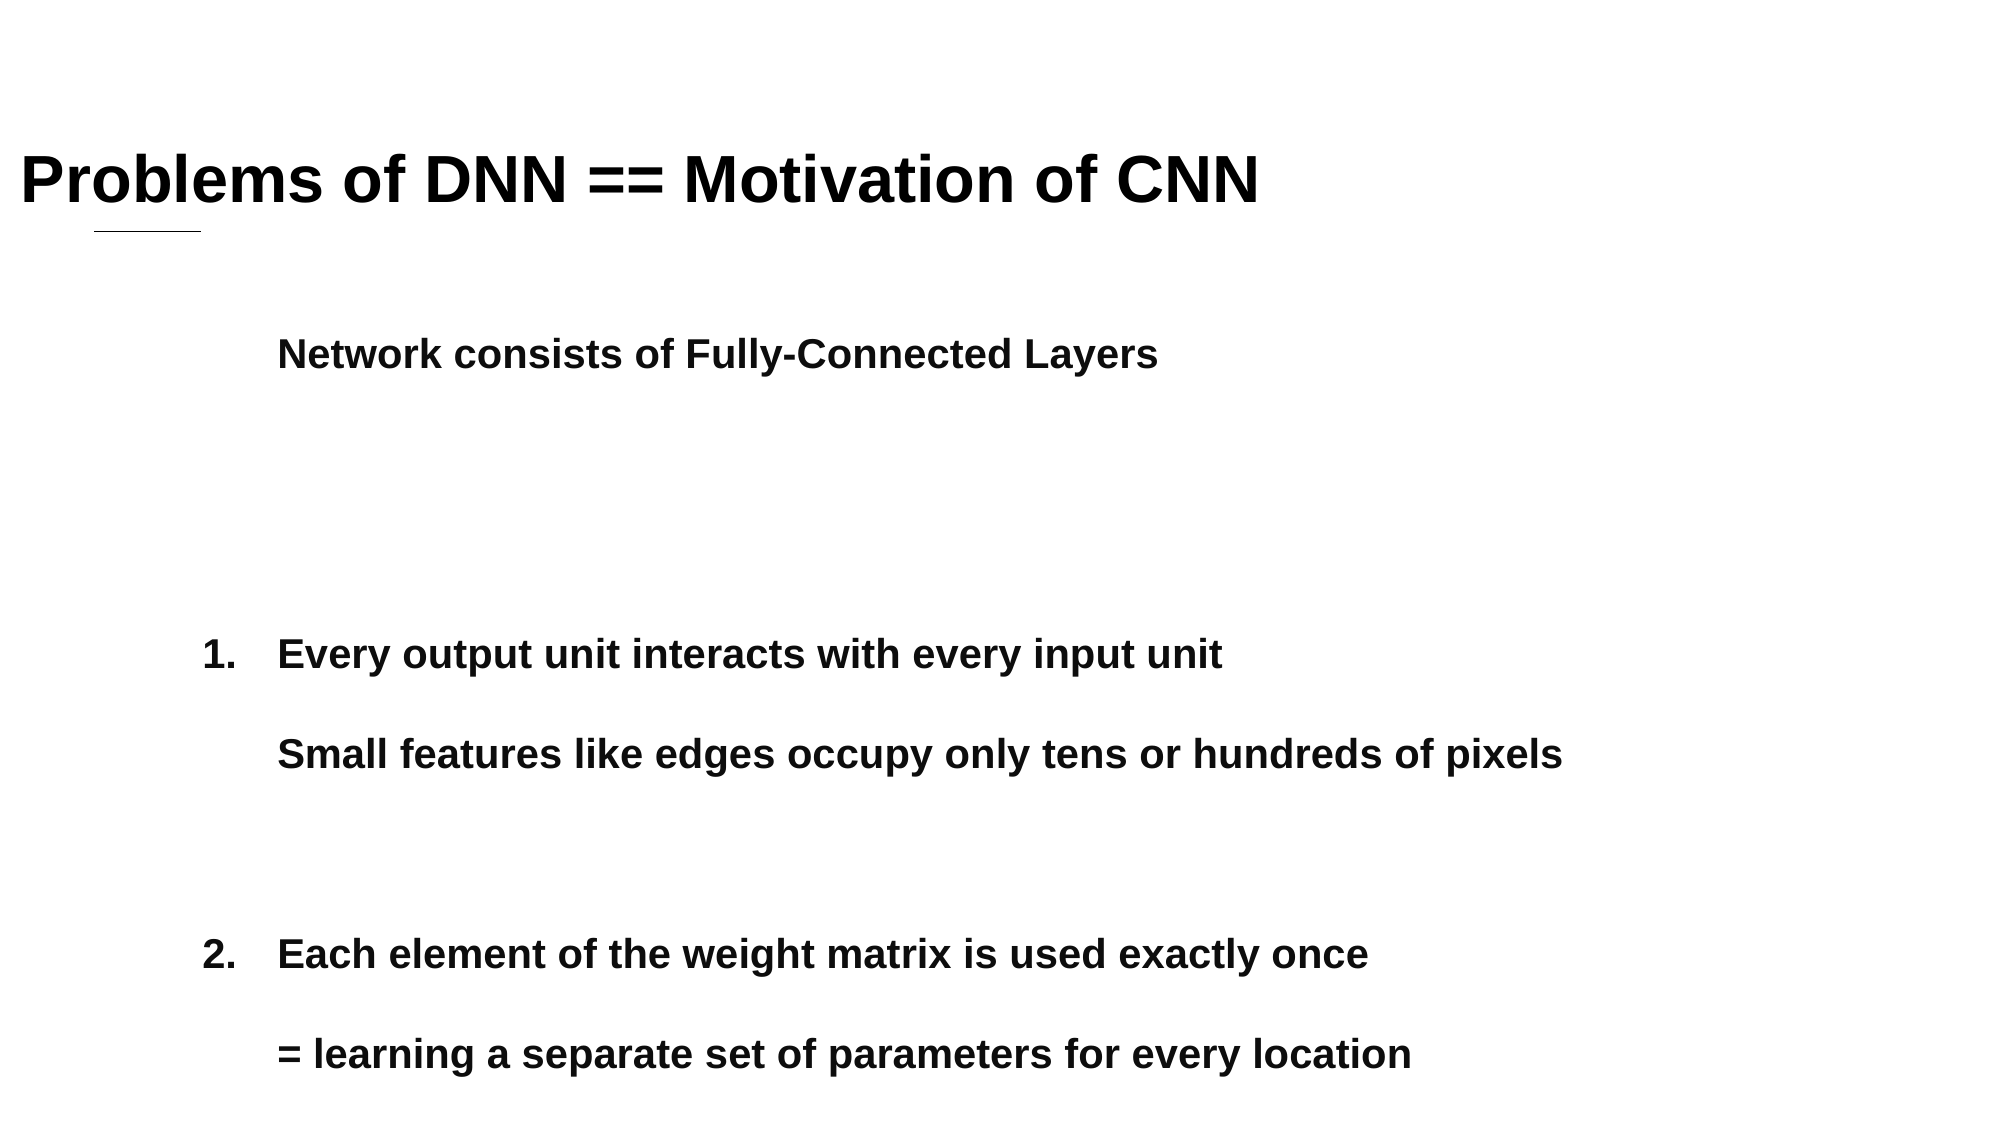

Problems of DNN == Motivation of CNN
Network consists of Fully-Connected Layers

Every output unit interacts with every input unit
Small features like edges occupy only tens or hundreds of pixels

Each element of the weight matrix is used exactly once
= learning a separate set of parameters for every location